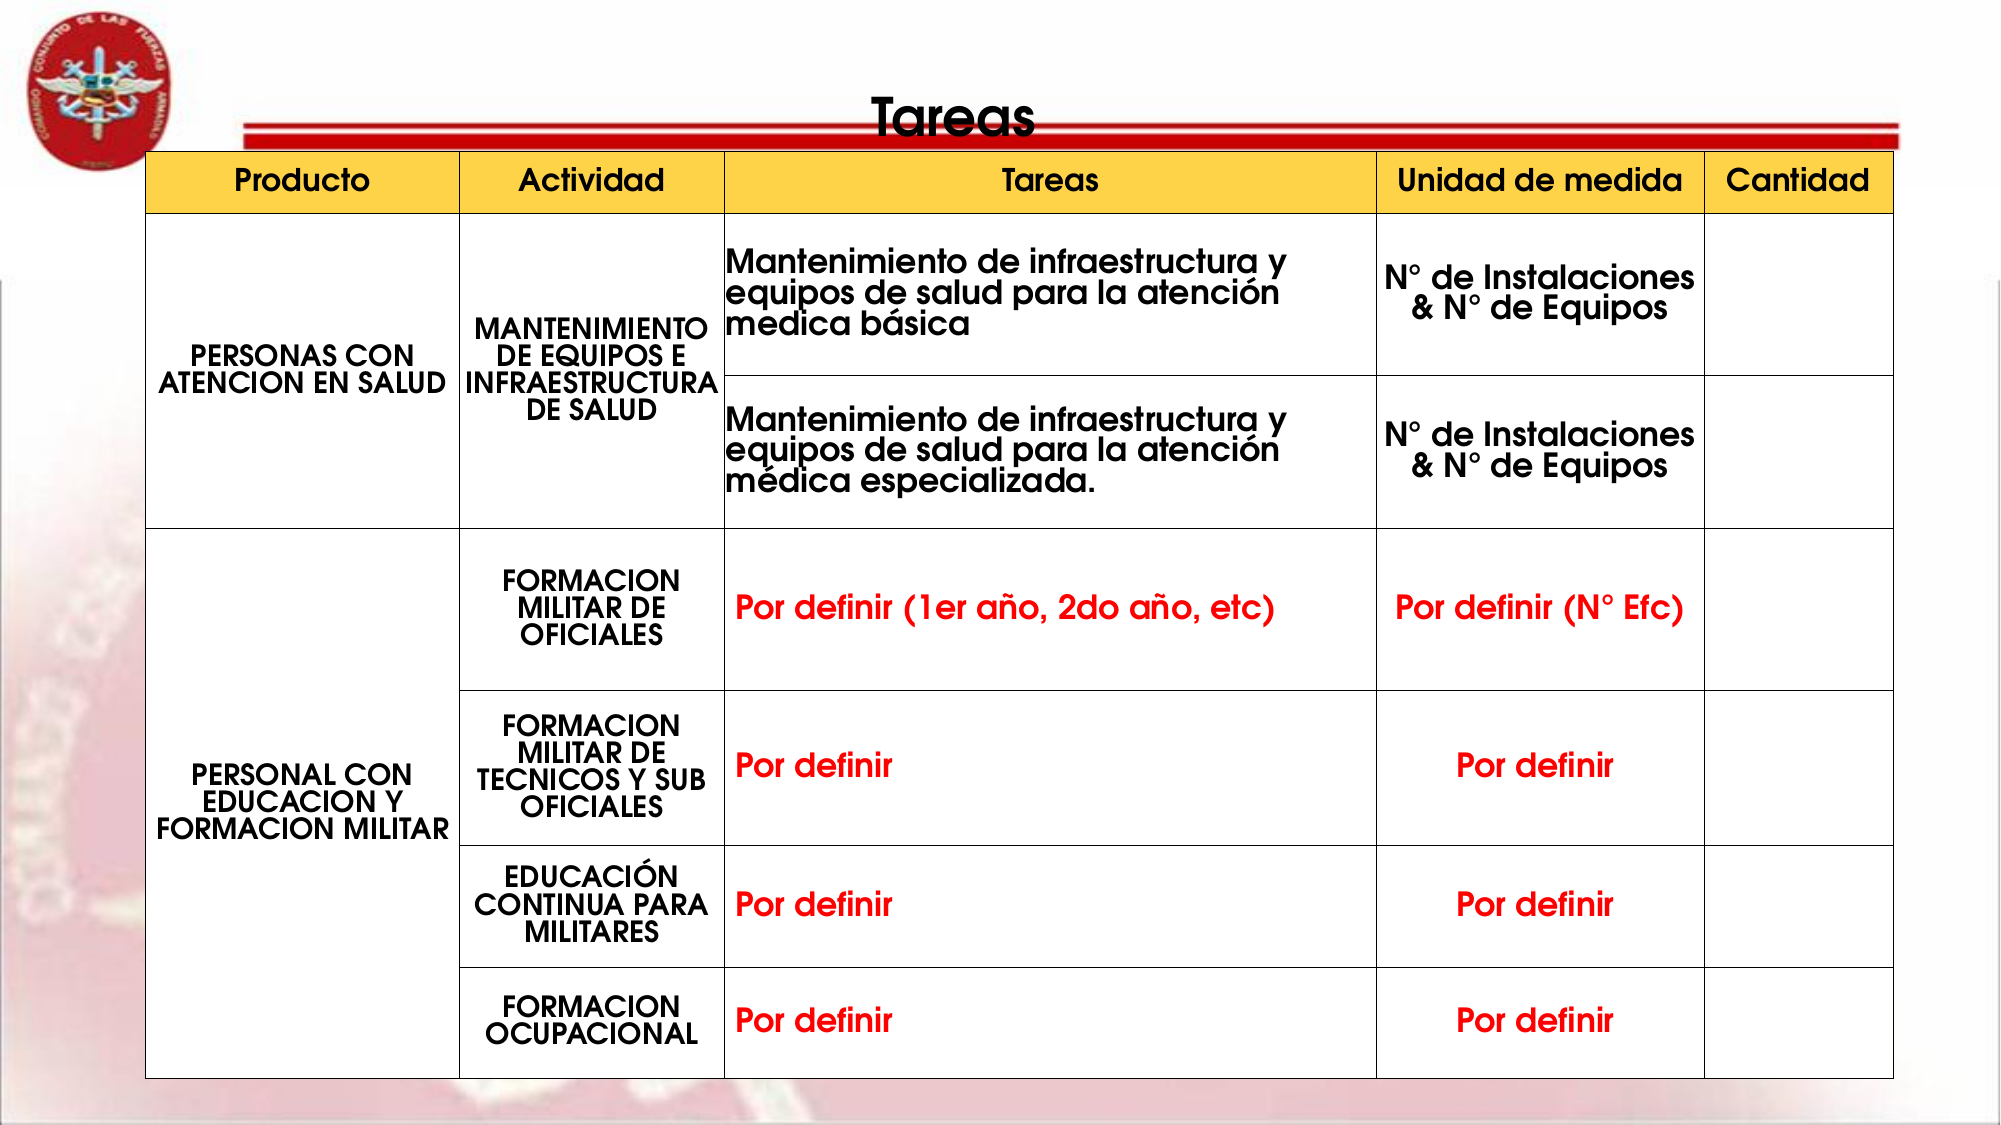

Tareas
| Producto | Actividad | Tareas | Unidad de medida | Cantidad |
| --- | --- | --- | --- | --- |
| PERSONAS CON ATENCION EN SALUD | MANTENIMIENTO DE EQUIPOS E INFRAESTRUCTURA DE SALUD | Mantenimiento de infraestructura y equipos de salud para la atención medica básica | N° de Instalaciones & N° de Equipos |  |
|  |  | Mantenimiento de infraestructura y equipos de salud para la atención médica especializada. | N° de Instalaciones & N° de Equipos |  |
| PERSONAL CON EDUCACION Y FORMACION MILITAR | FORMACION MILITAR DE OFICIALES | Por definir (1er año, 2do año, etc) | Por definir (N° Efc) |  |
|  | FORMACION MILITAR DE TECNICOS Y SUB OFICIALES | Por definir | Por definir |  |
|  | EDUCACIÓN CONTINUA PARA MILITARES | Por definir | Por definir |  |
|  | FORMACION OCUPACIONAL | Por definir | Por definir |  |